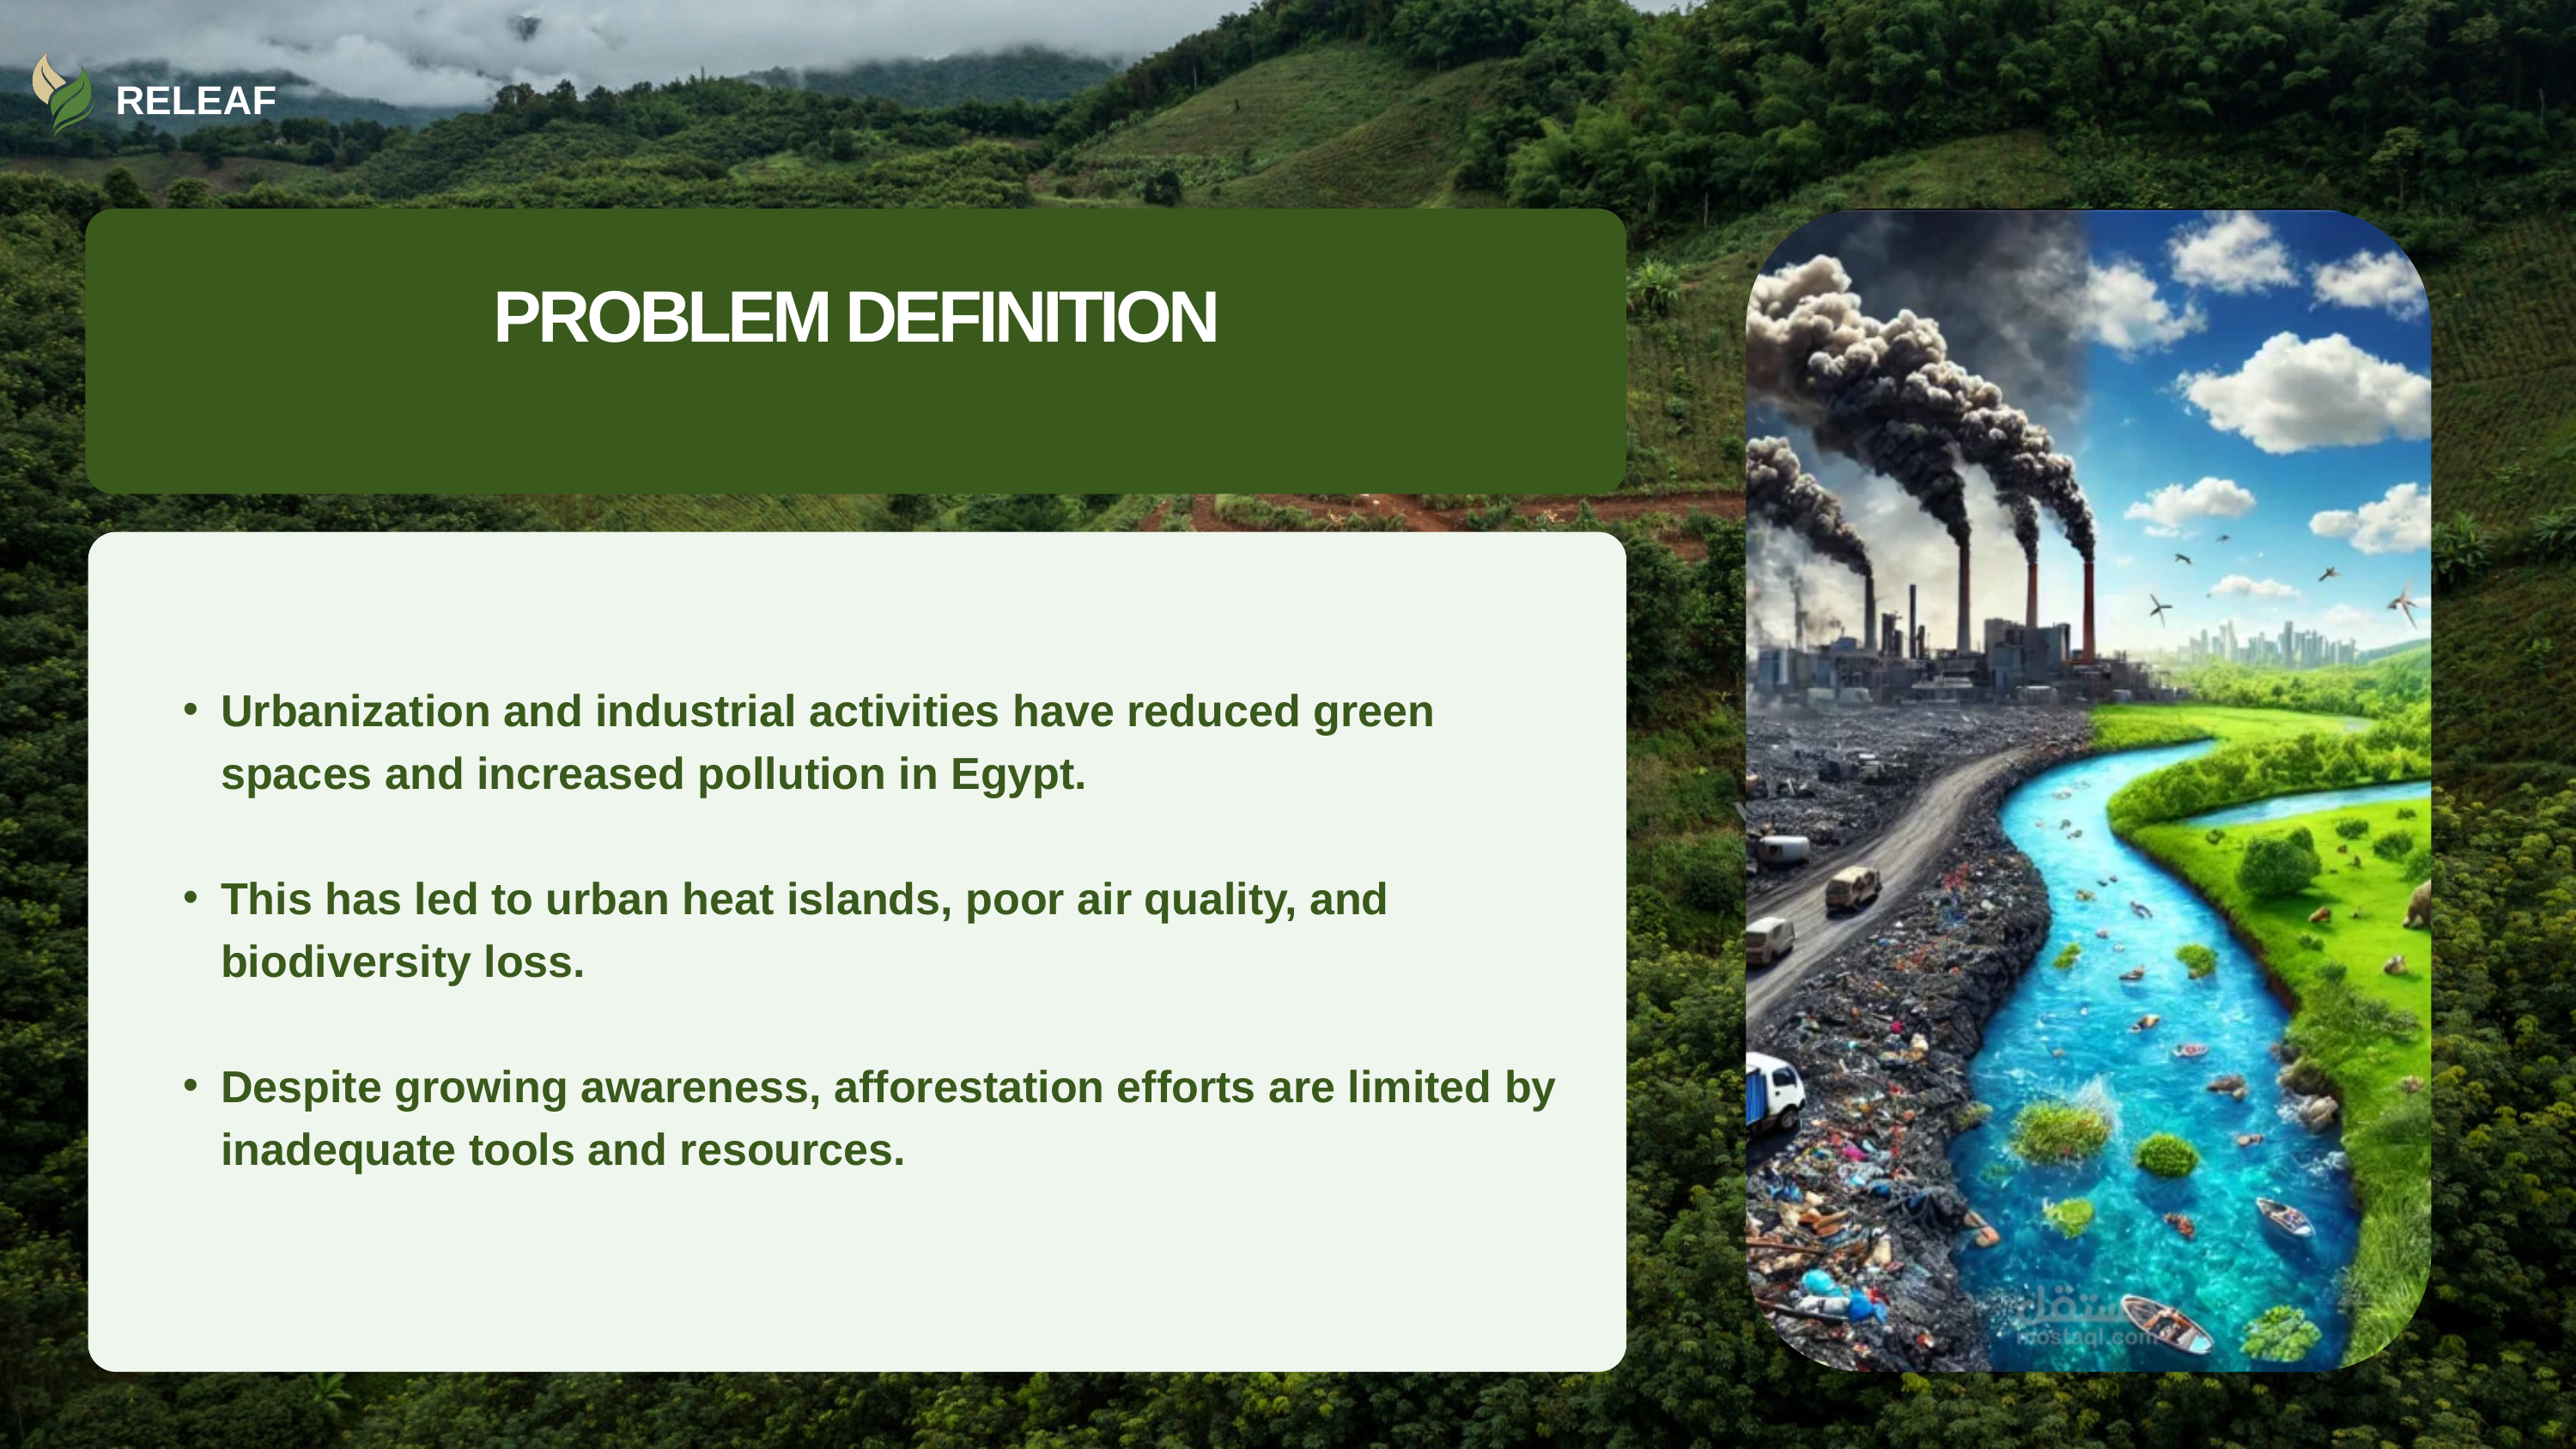

RELEAF

PROBLEM DEFINITION

Urbanization and industrial activities have reduced green spaces and increased pollution in Egypt.

This has led to urban heat islands, poor air quality, and biodiversity loss.

Despite growing awareness, afforestation efforts are limited by inadequate tools and resources.